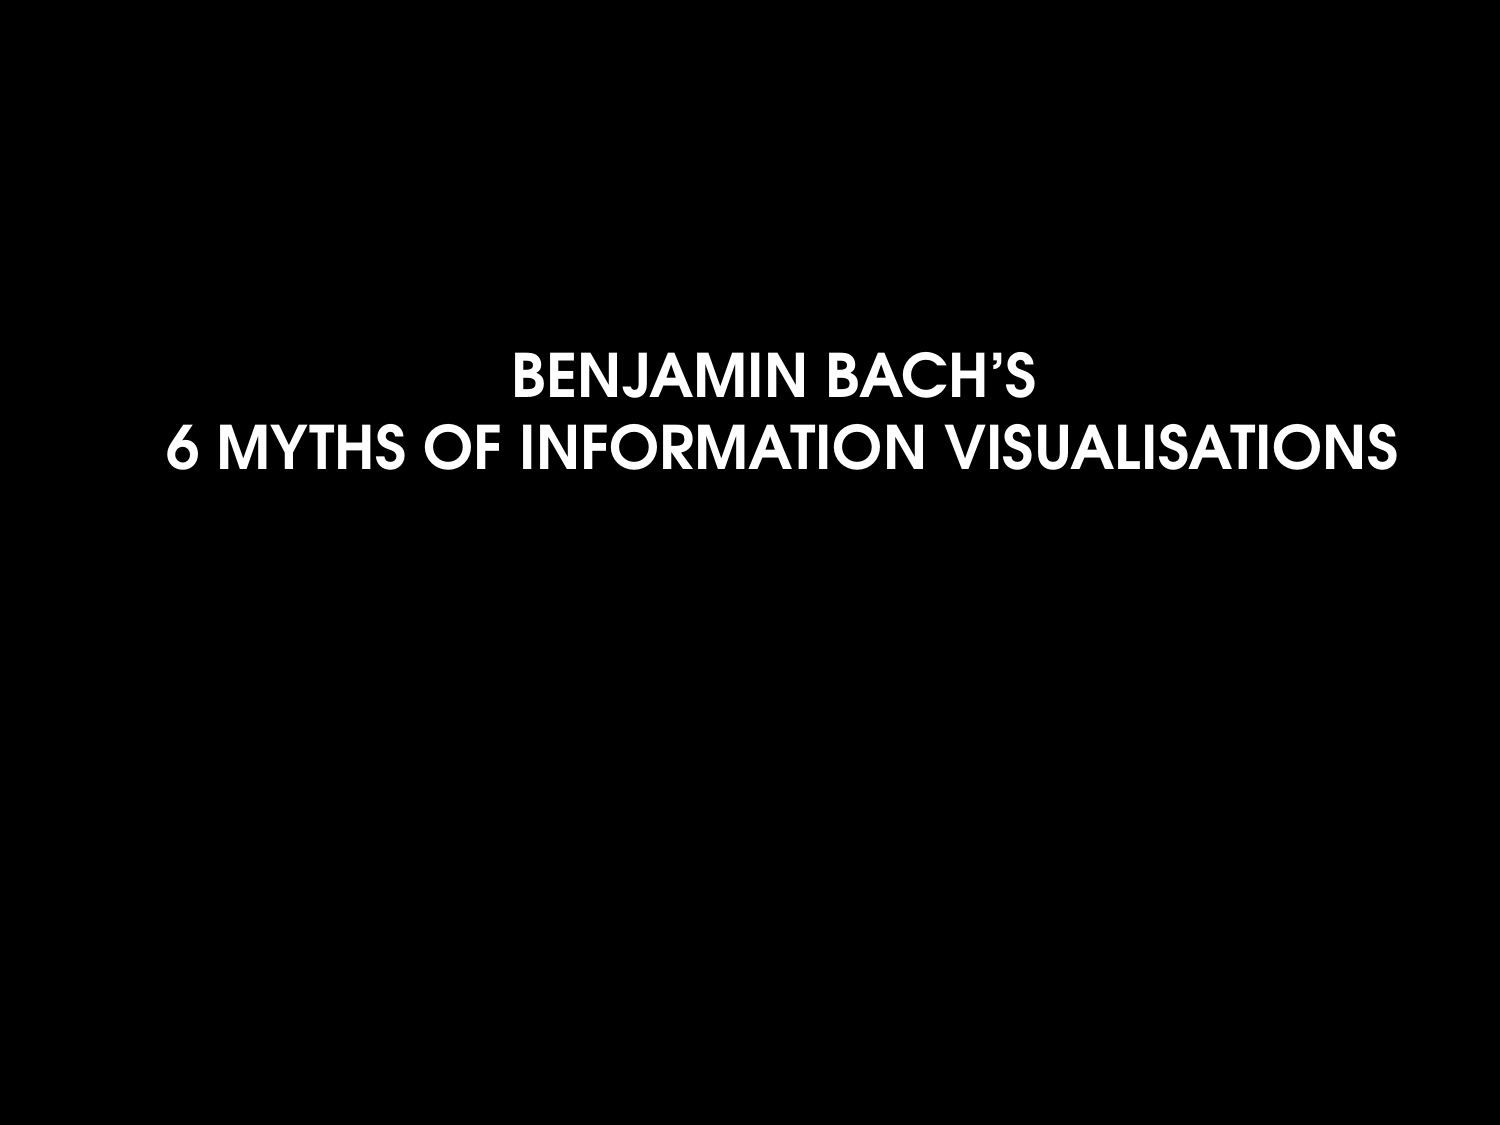

# Benjamin Bach’s 6 myths of information visualisations